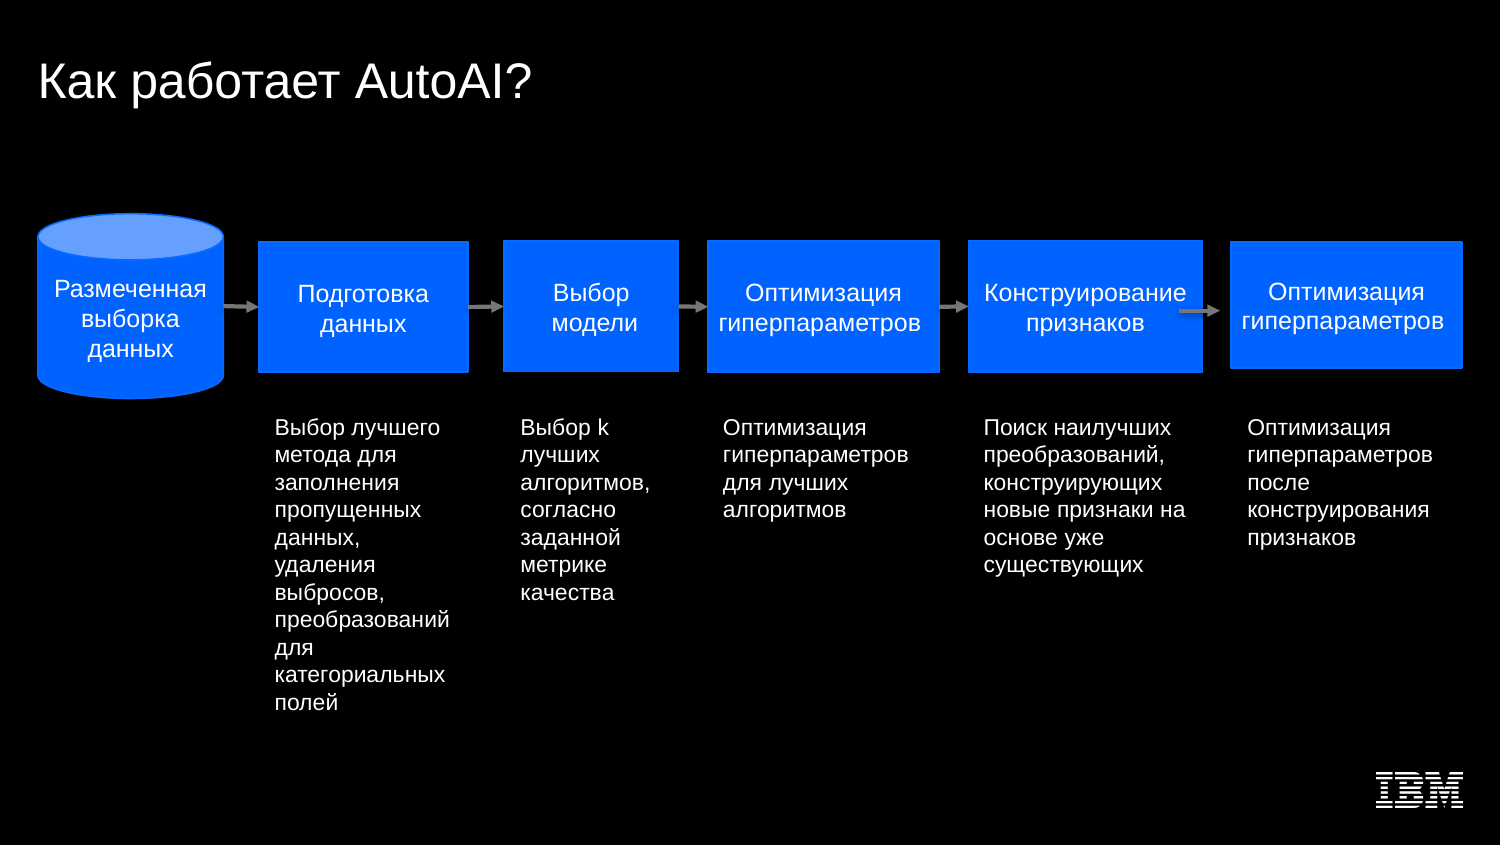

# Как работает AutoAI?
Размеченная выборка данных
Конструирование признаков
Оптимизация
гиперпараметров
Выбор
 модели
Подготовка данных
Выбор k лучших алгоритмов, согласно заданной метрике качества
Оптимизация гиперпараметров для лучших алгоритмов
Поиск наилучших преобразований, конструирующих новые признаки на основе уже существующих
Оптимизация гиперпараметров после конструирования признаков
Выбор лучшего метода для заполнения пропущенных данных, удаления выбросов, преобразований для категориальных полей
Оптимизация
гиперпараметров